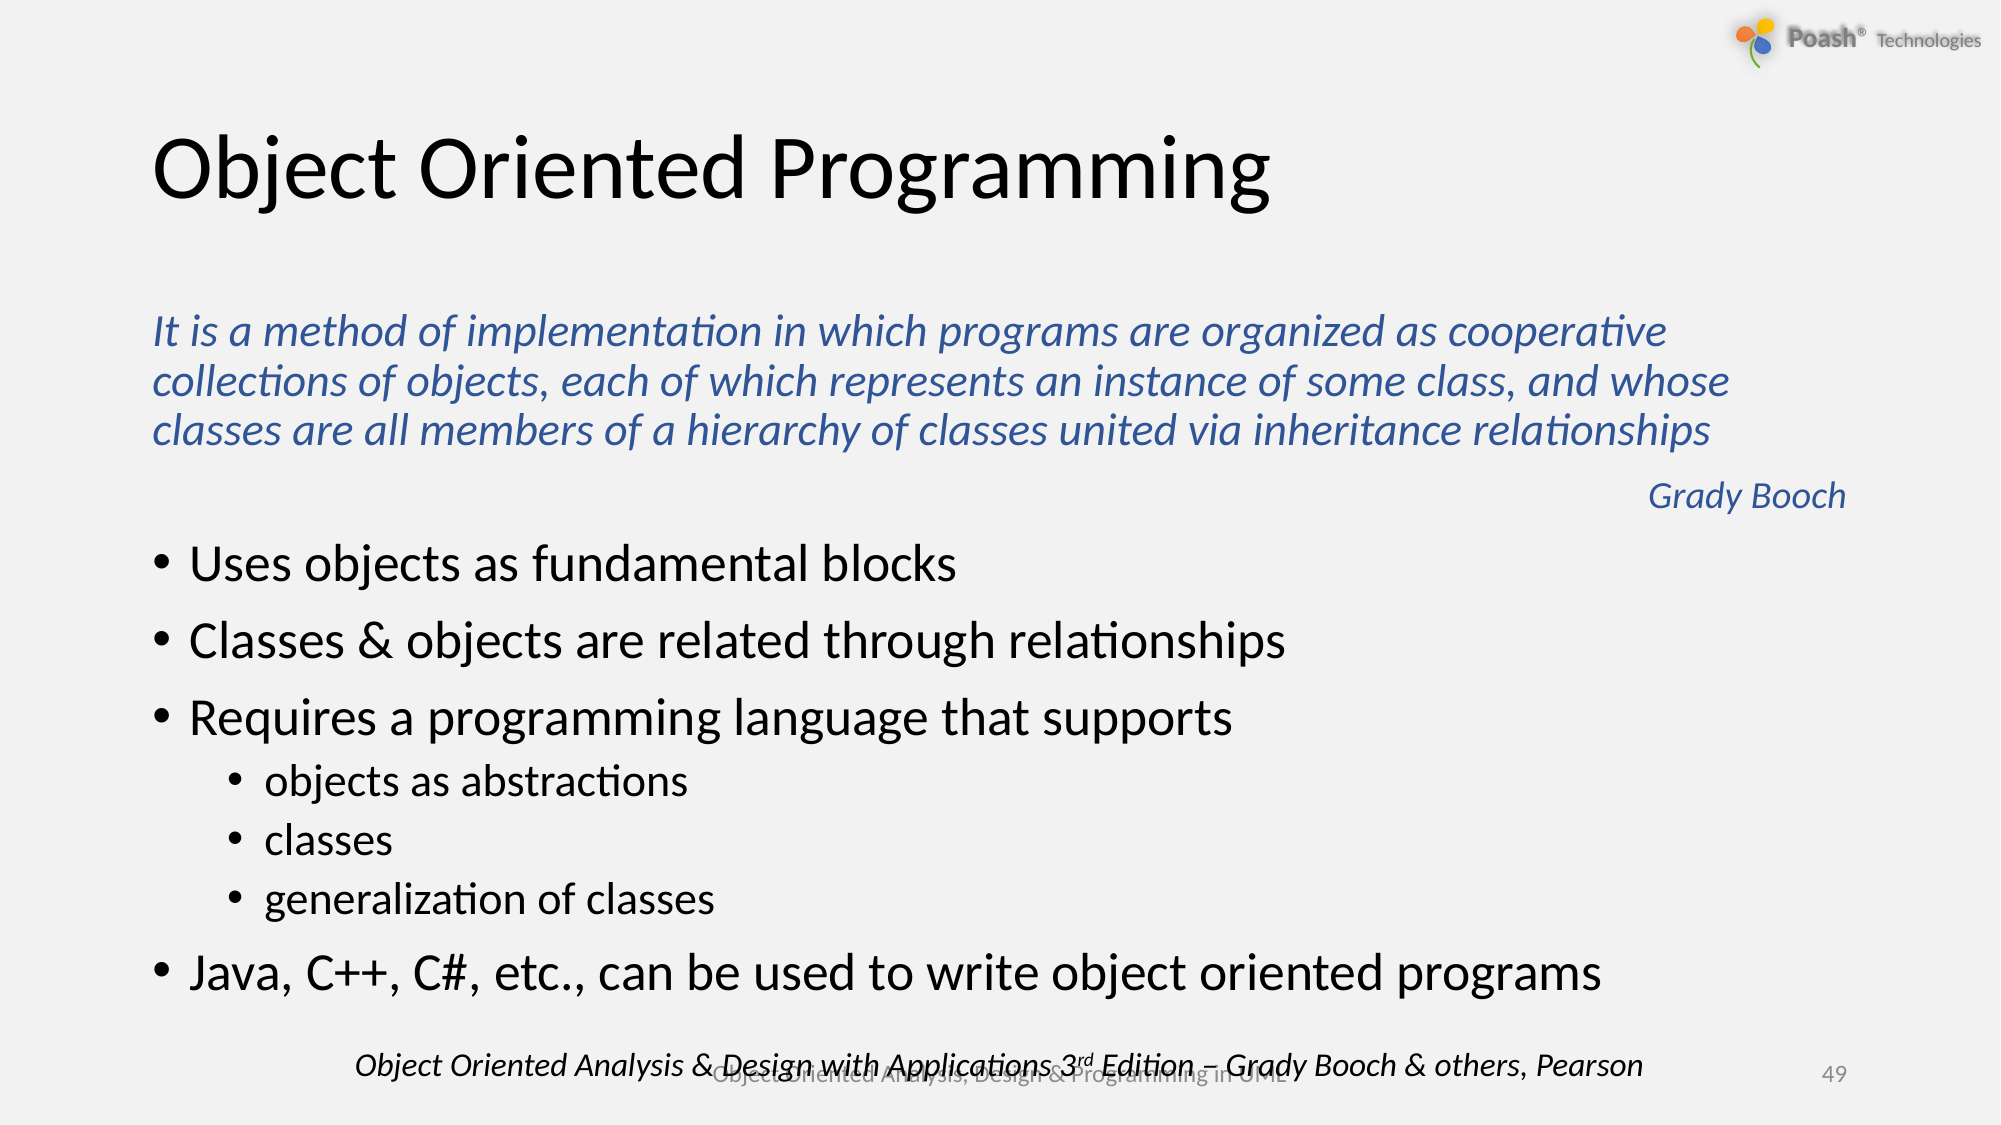

# Object Oriented Programming
It is a method of implementation in which programs are organized as cooperative collections of objects, each of which represents an instance of some class, and whose classes are all members of a hierarchy of classes united via inheritance relationships
Grady Booch
Uses objects as fundamental blocks
Classes & objects are related through relationships
Requires a programming language that supports
objects as abstractions
classes
generalization of classes
Java, C++, C#, etc., can be used to write object oriented programs

Object Oriented Analysis & Design with Applications 3rd Edition – Grady Booch & others, Pearson
Object Oriented Analysis, Design & Programming in UML
49